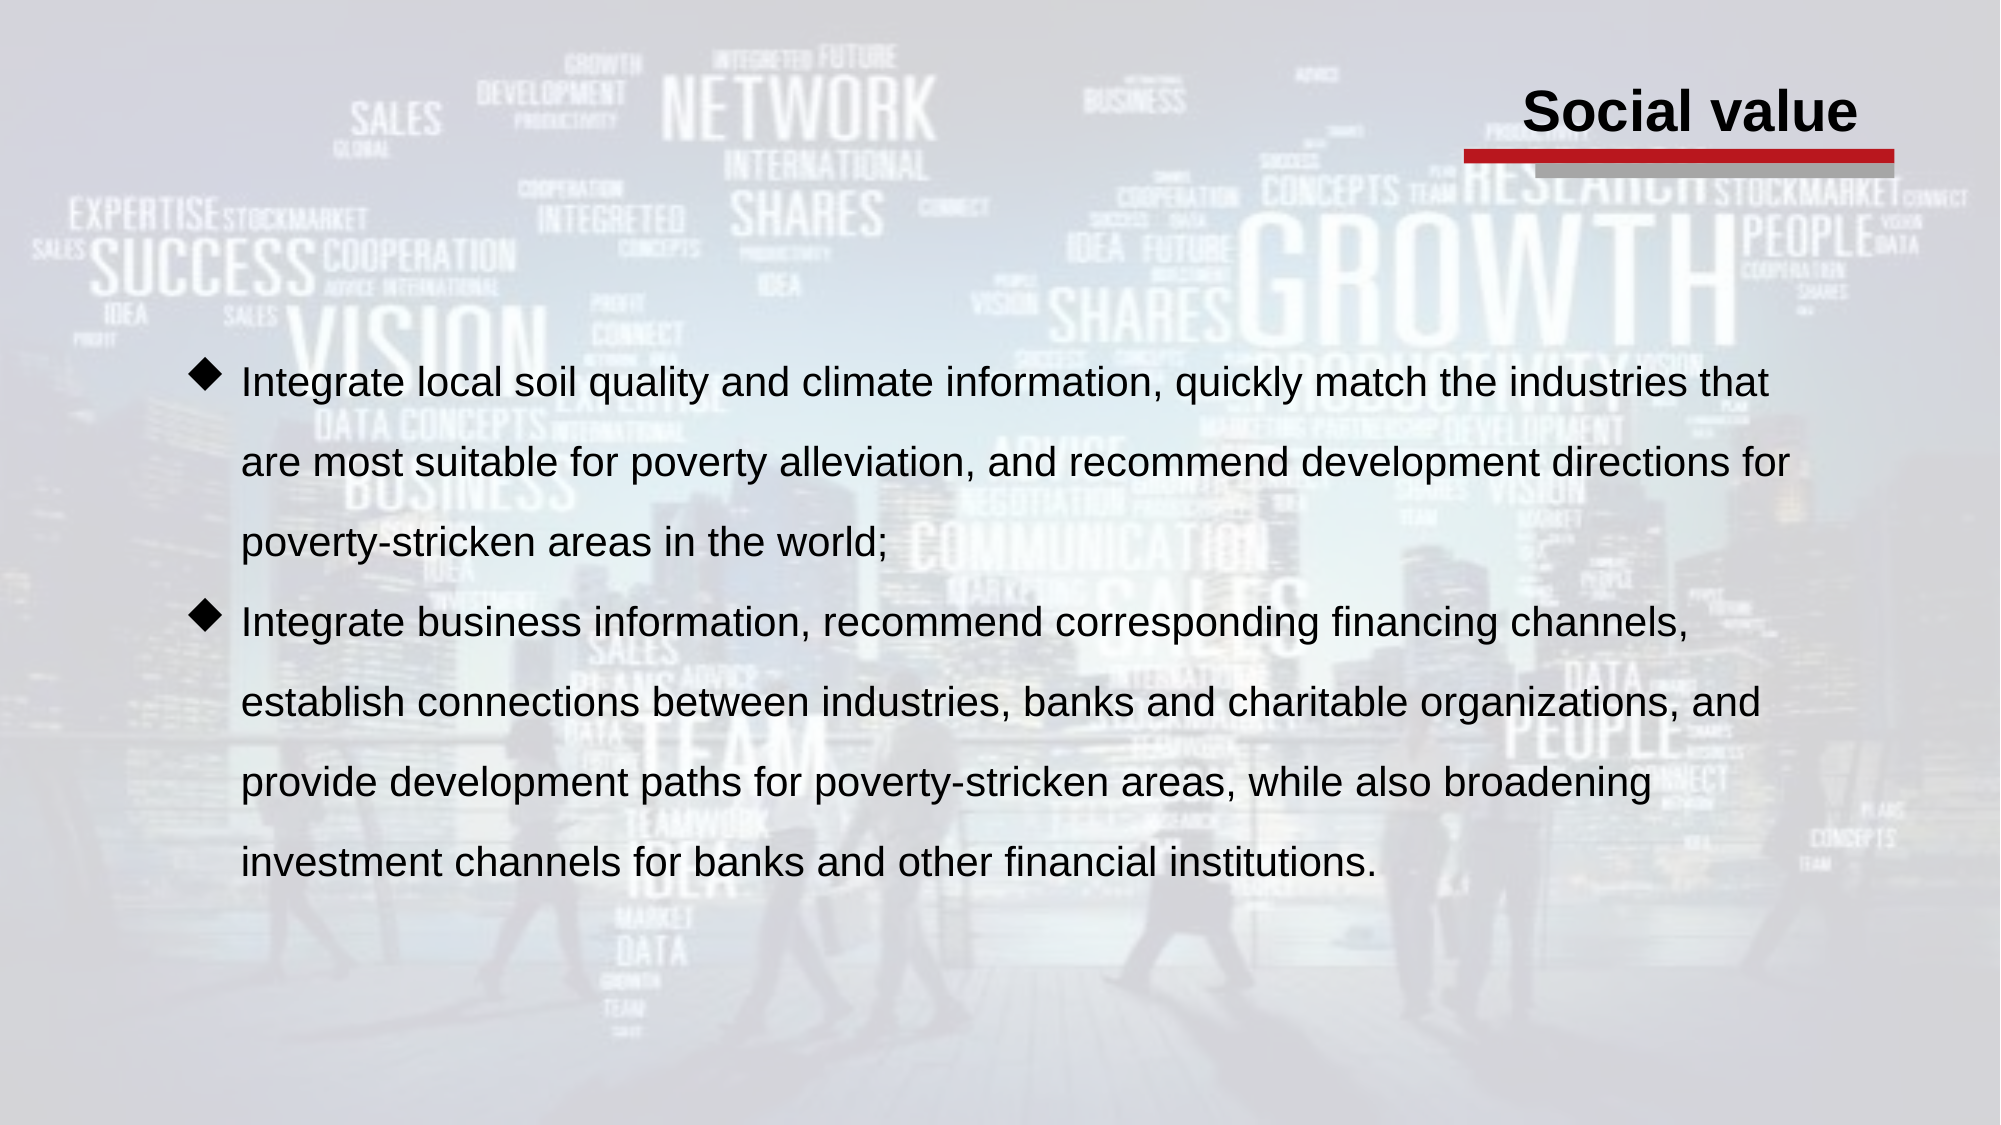

Social value

Integrate local soil quality and climate information, quickly match the industries that are most suitable for poverty alleviation, and recommend development directions for poverty-stricken areas in the world;
Integrate business information, recommend corresponding financing channels, establish connections between industries, banks and charitable organizations, and provide development paths for poverty-stricken areas, while also broadening investment channels for banks and other financial institutions.